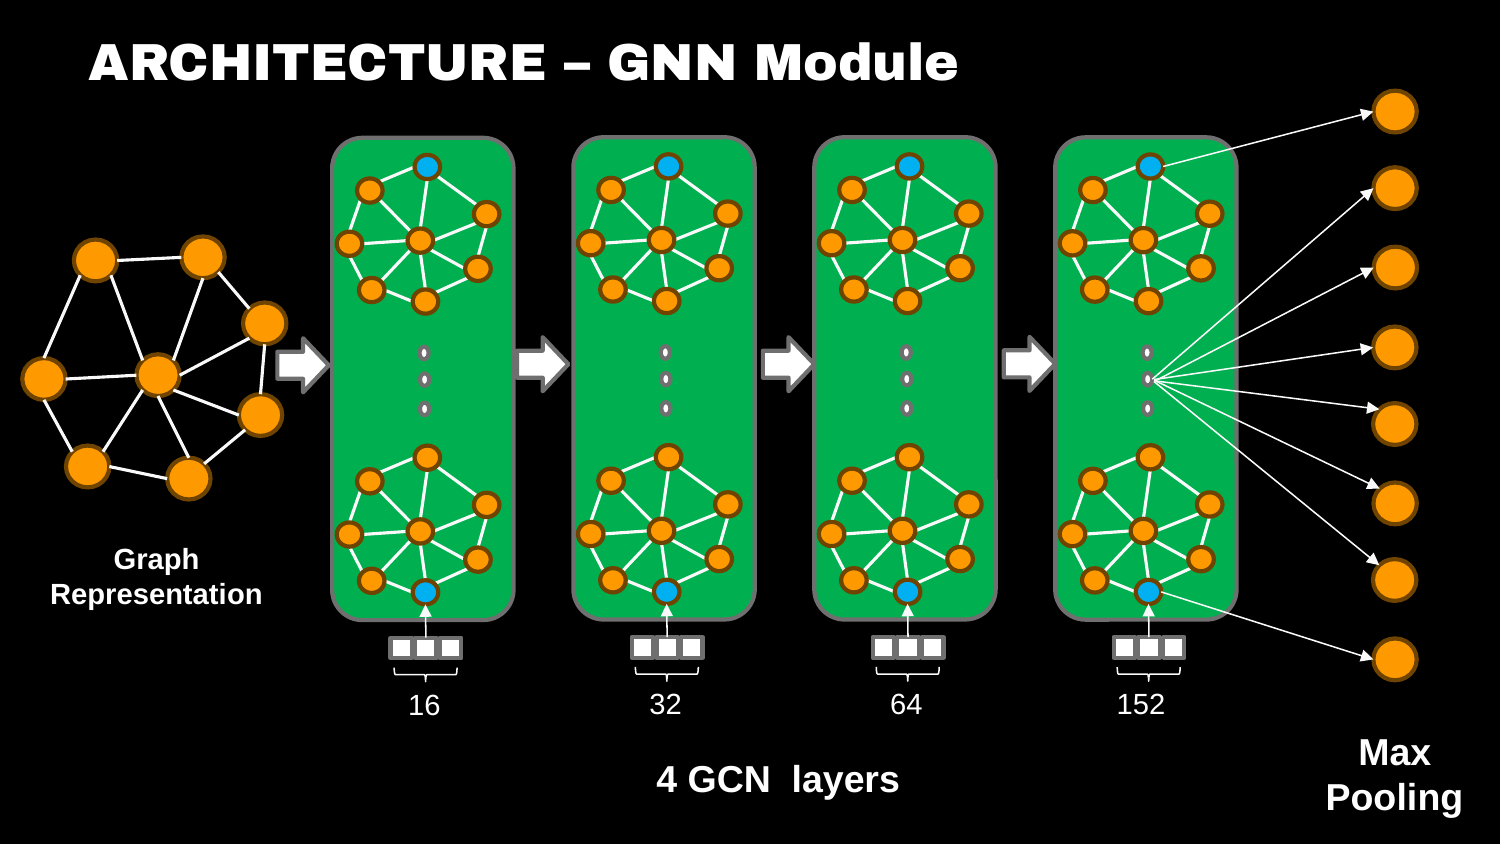

ARCHITECTURE – GNN Module

Graph Representation

32
64
152
16
Max Pooling
4 GCN  layers